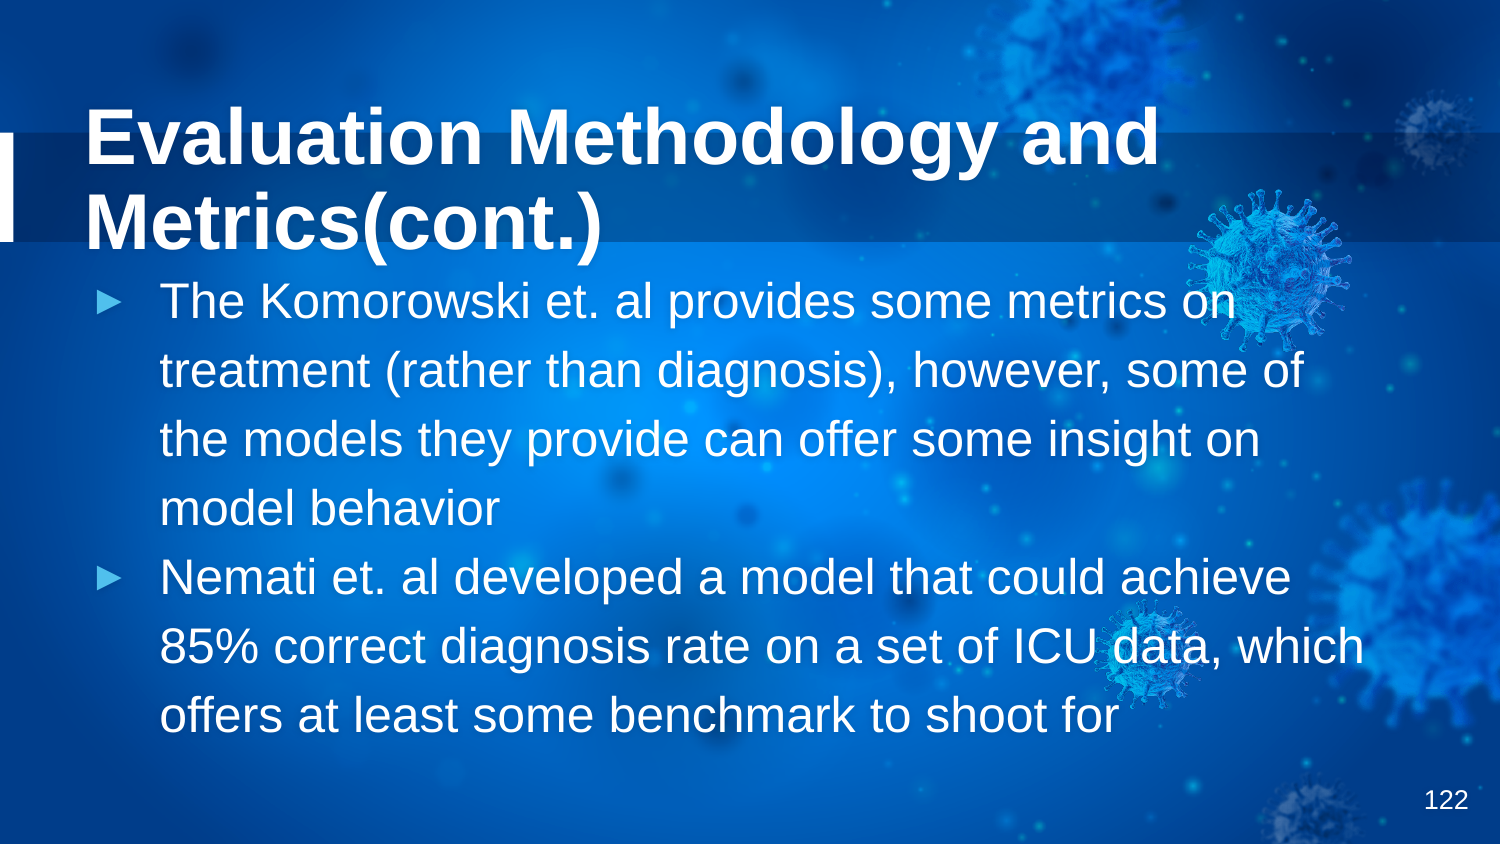

# Evaluation Methodology and Metrics(cont.)
The Komorowski et. al provides some metrics on treatment (rather than diagnosis), however, some of the models they provide can offer some insight on model behavior
Nemati et. al developed a model that could achieve 85% correct diagnosis rate on a set of ICU data, which offers at least some benchmark to shoot for

122